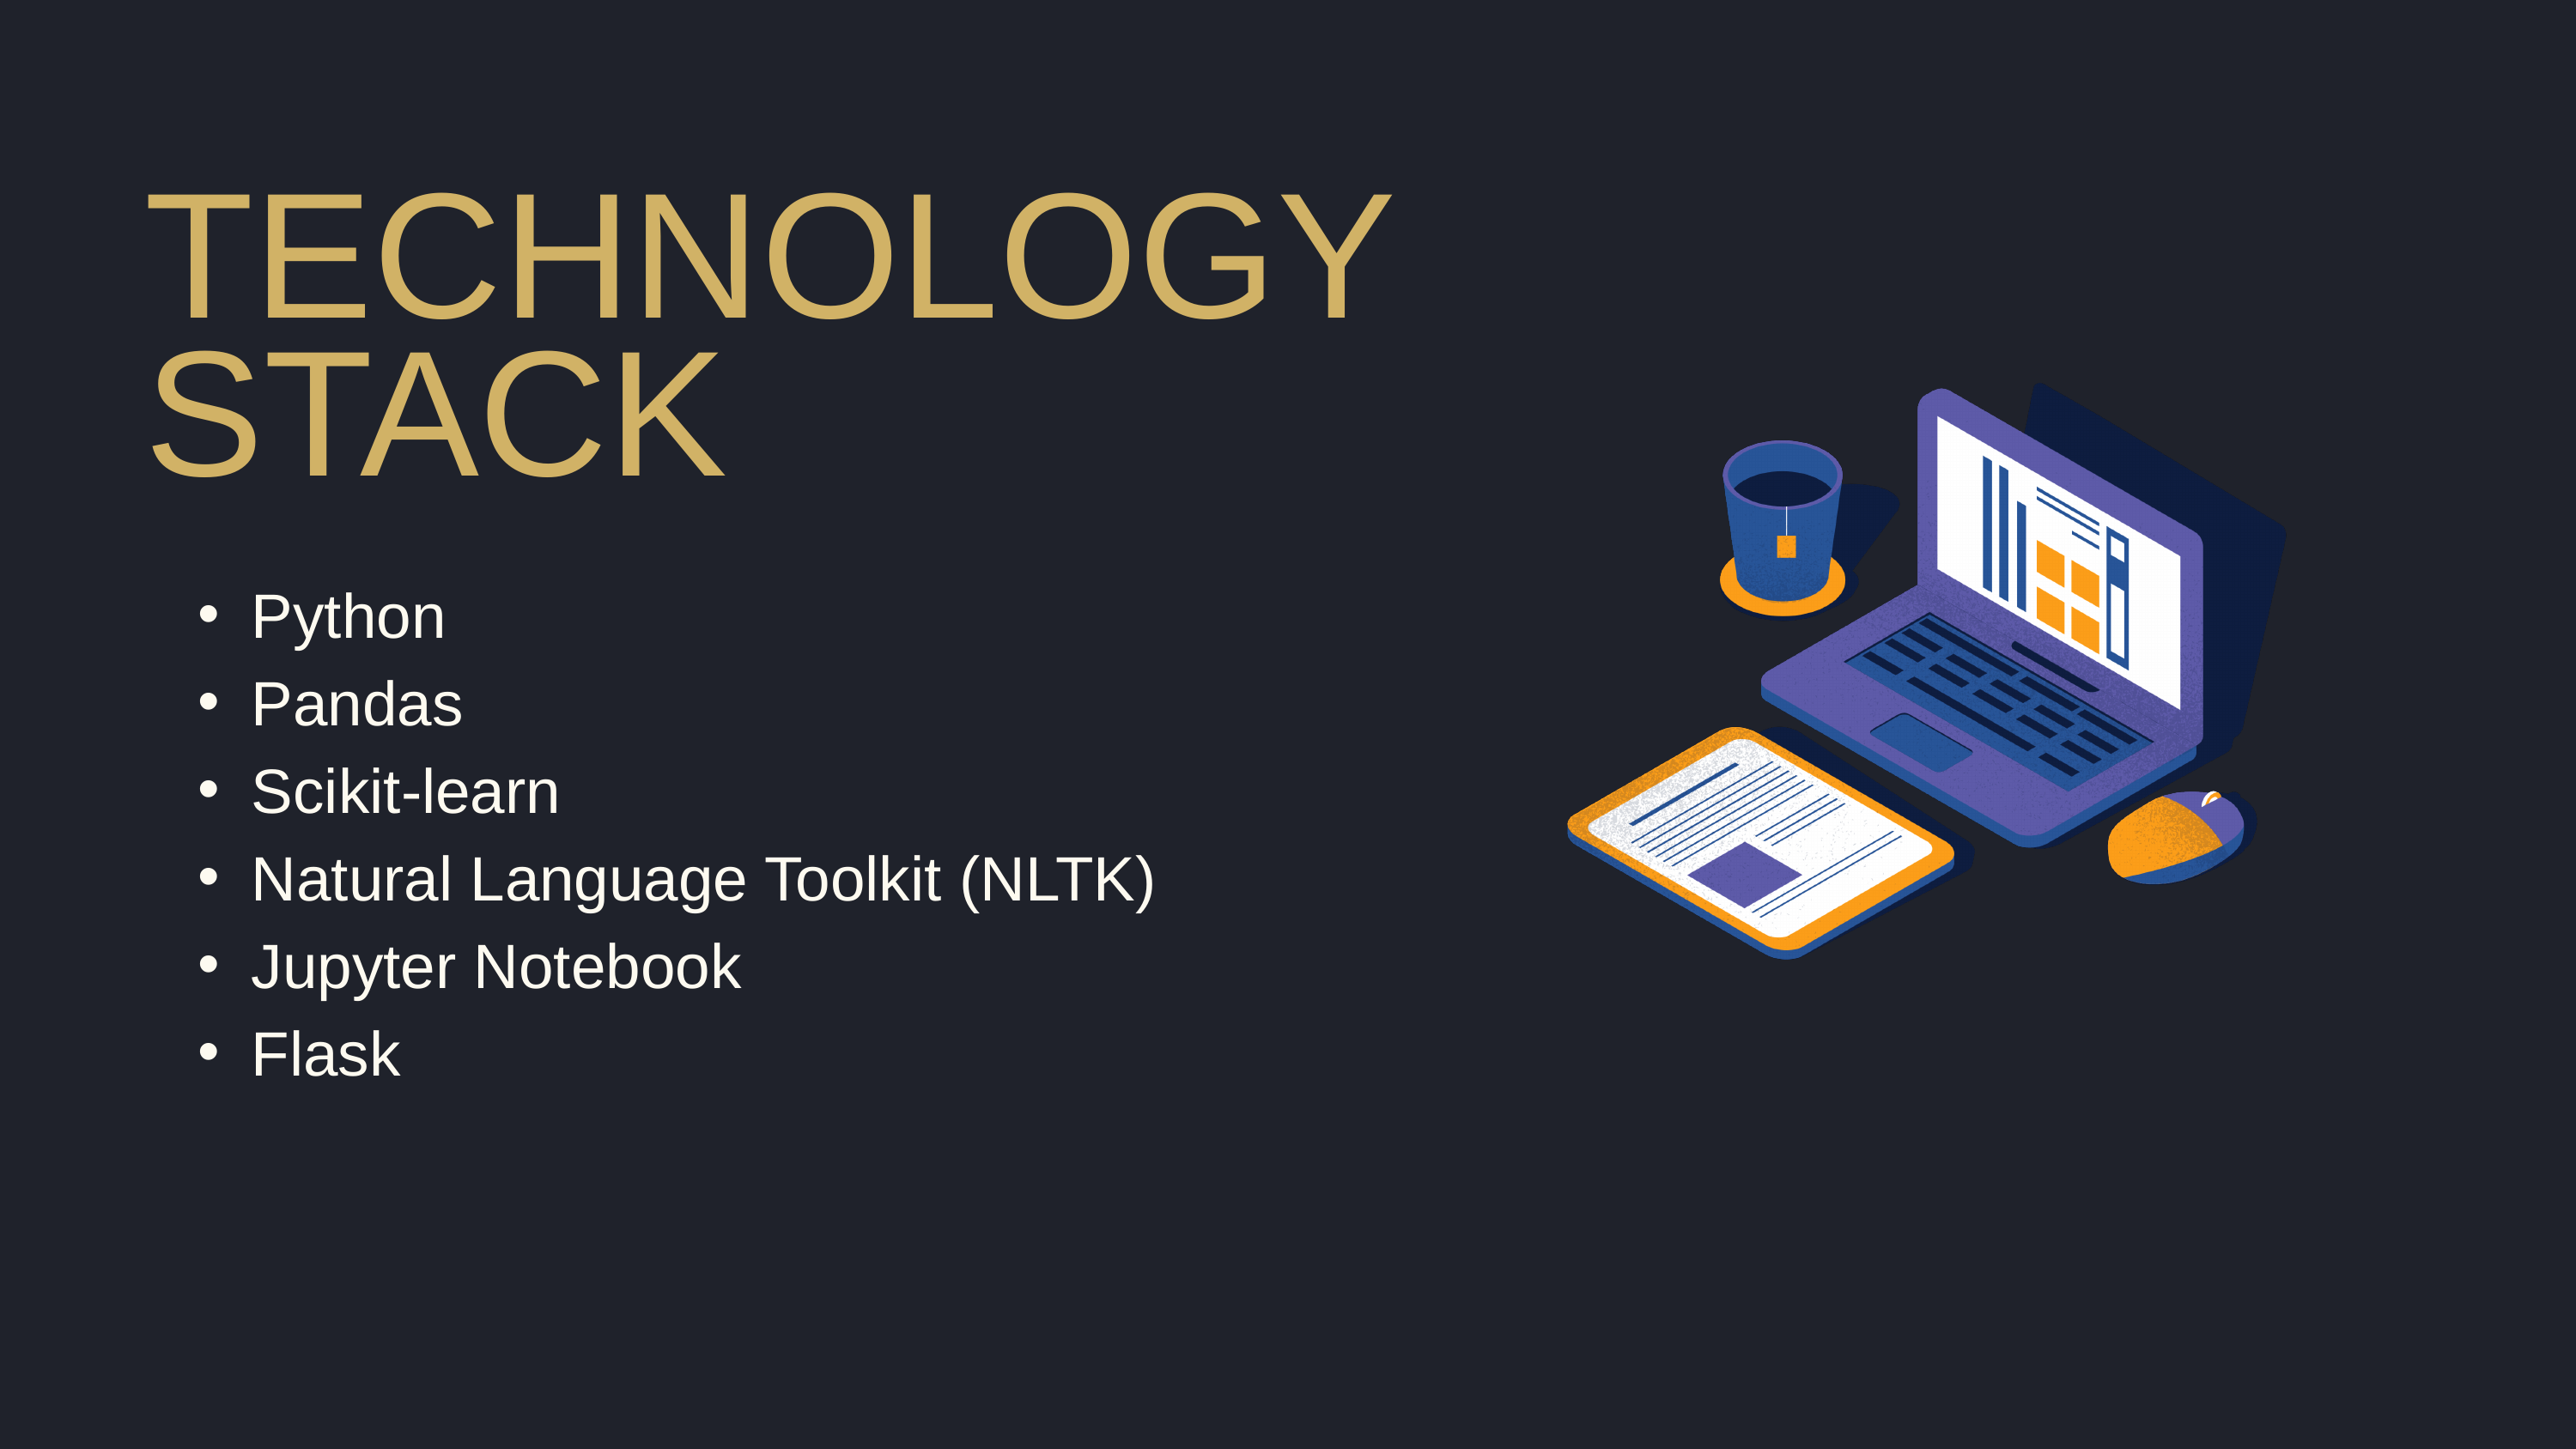

TECHNOLOGY STACK

Python
Pandas
Scikit-learn
Natural Language Toolkit (NLTK)
Jupyter Notebook
Flask